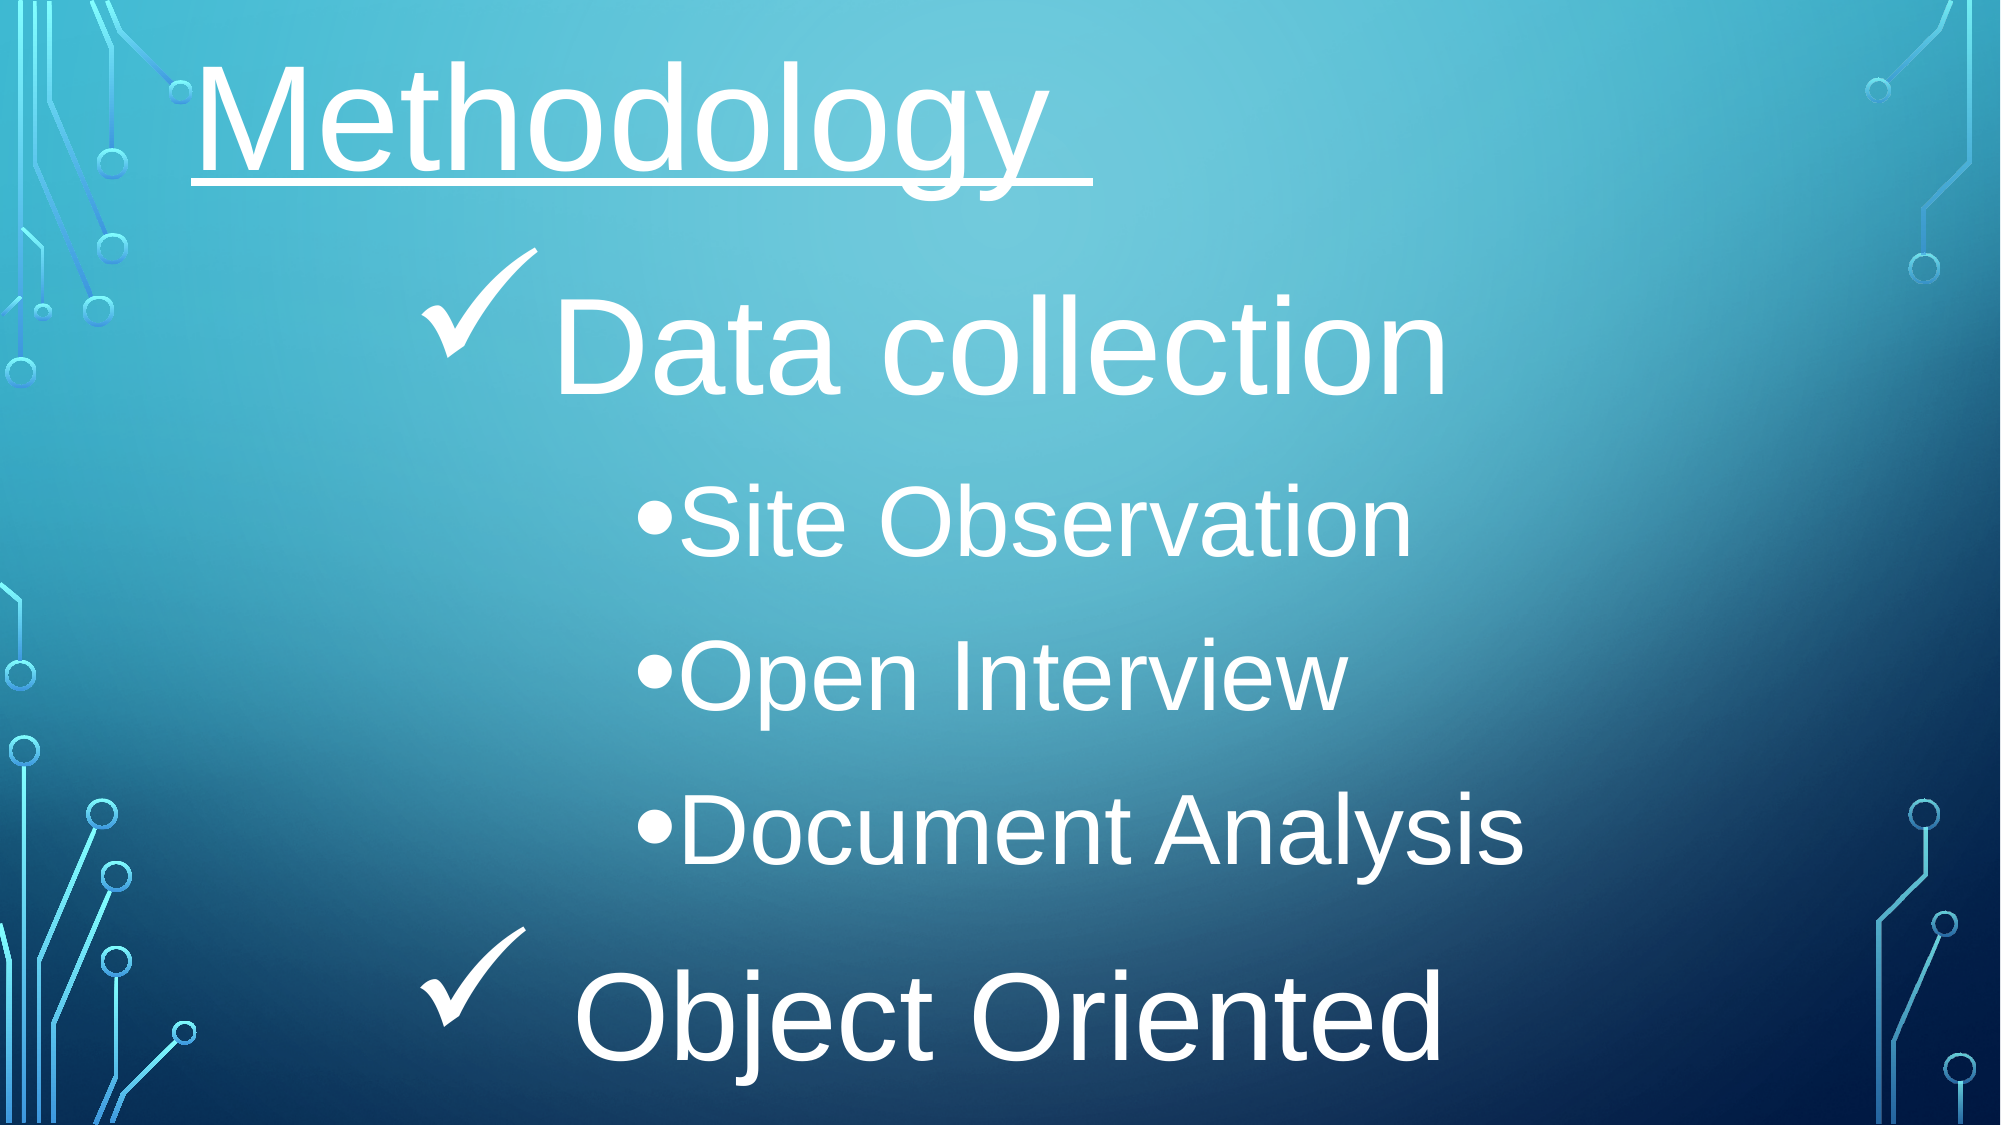

# Methodology
Data collection
Site Observation
Open Interview
Document Analysis
 Object Oriented Approach